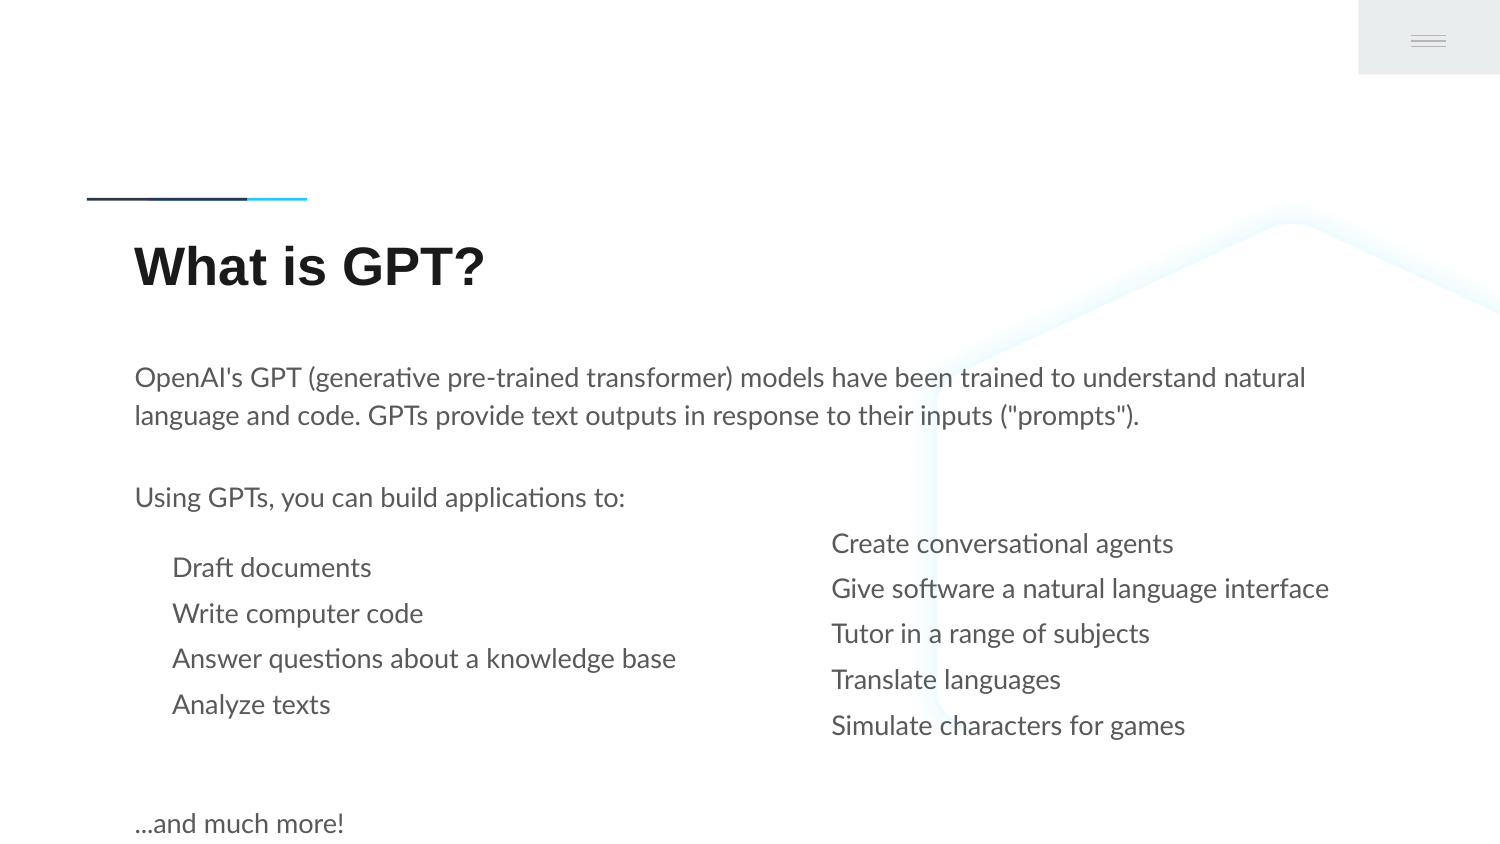

# What is GPT?
OpenAI's GPT (generative pre-trained transformer) models have been trained to understand natural language and code. GPTs provide text outputs in response to their inputs ("prompts").
Using GPTs, you can build applications to:
Draft documents
Write computer code
Answer questions about a knowledge base
Analyze texts

...and much more!

Create conversational agents
Give software a natural language interface
Tutor in a range of subjects
Translate languages
Simulate characters for games